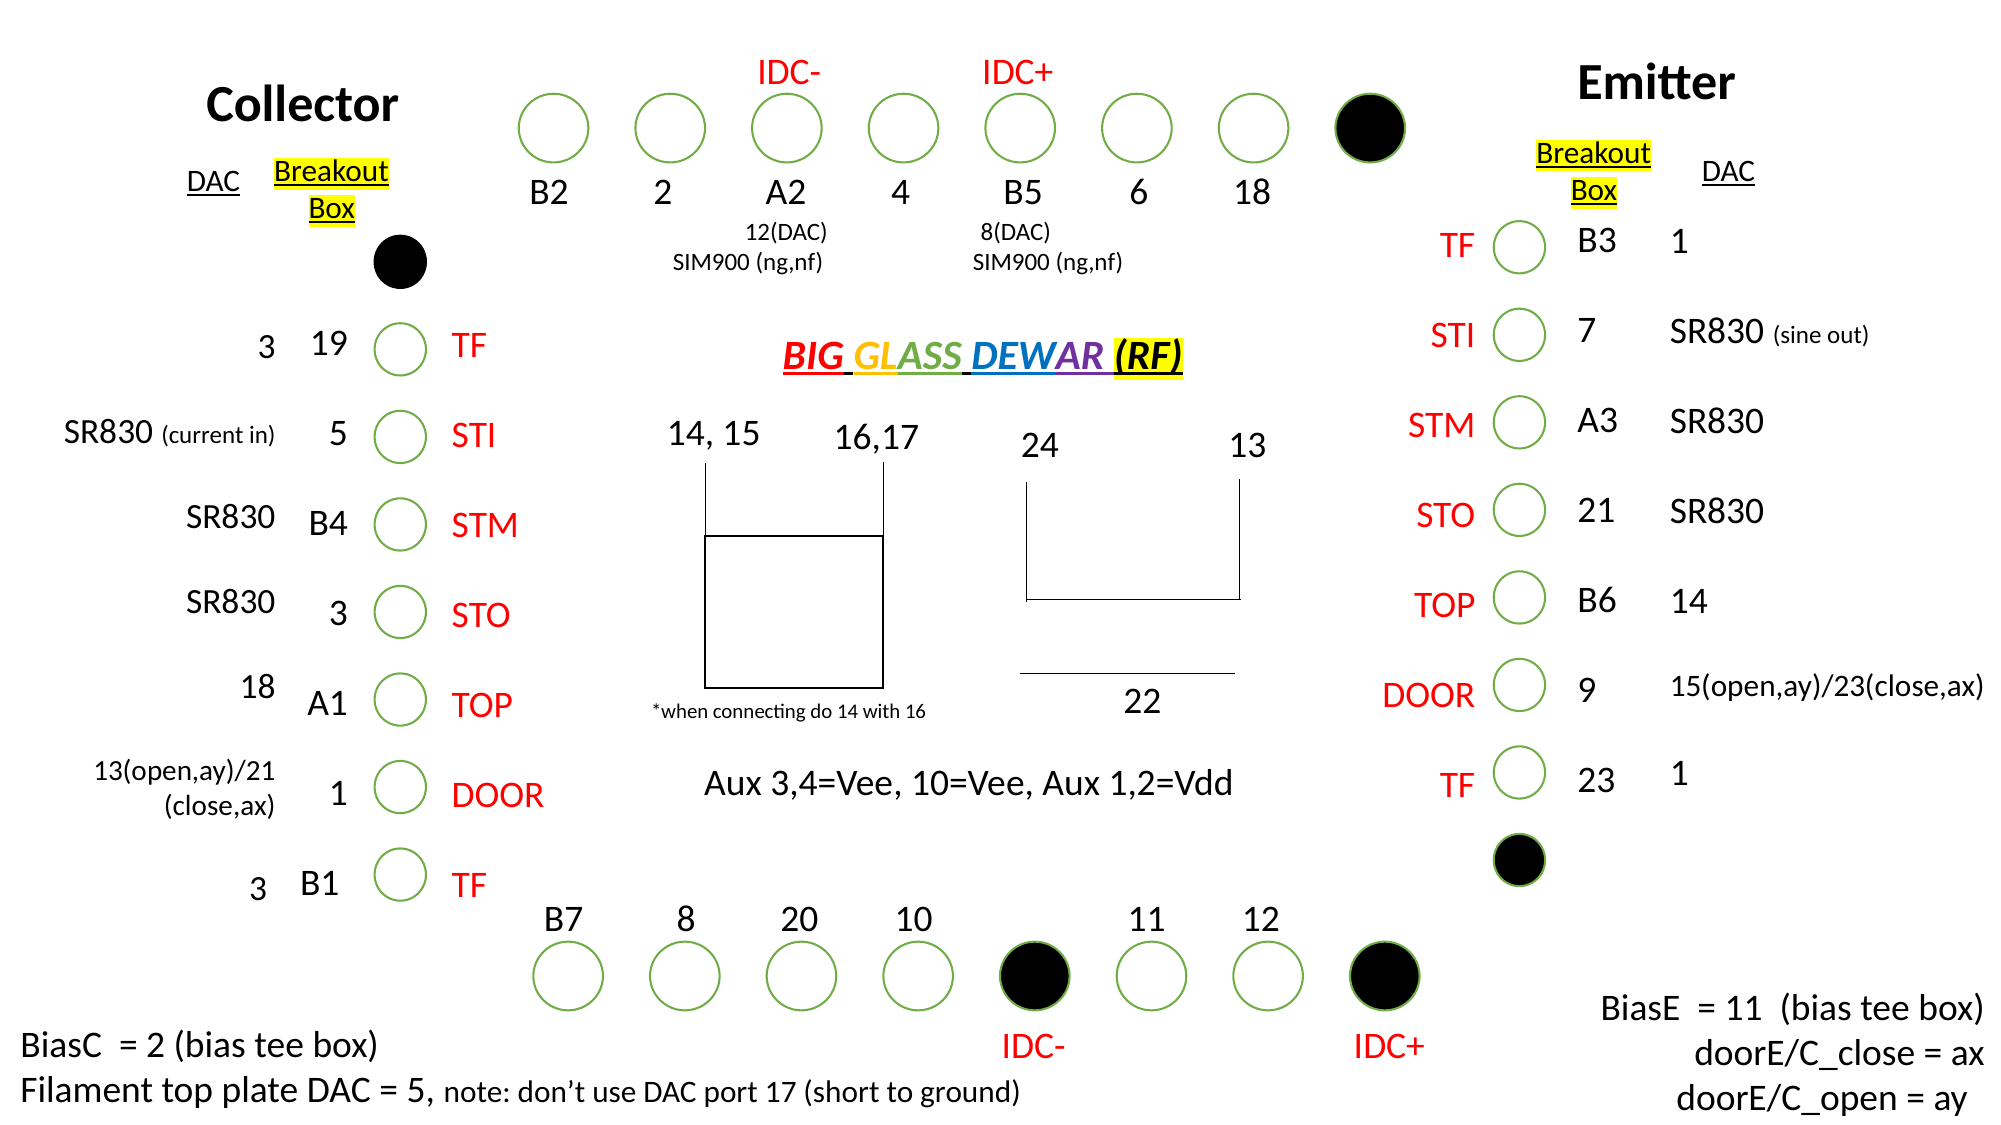

IDC-                   IDC+
Emitter
Collector

Breakout Box
DAC
Breakout Box
DAC
B2          2           A2          4           B5	6          18
B3

7

A3

21

B6

9

23

1

SR830 (sine out)

SR830

SR830

14

15(open,ay)/23(close,ax)

1

12(DAC)	               8(DAC)
SIM900 (ng,nf) 	SIM900 (ng,nf)
TF

STI

STM

STO

TOP

DOOR

TF

19

5

B4

3

A1

1

B1

3

SR830 (current in)

SR830

SR830

18

13(open,ay)/21
(close,ax)

3
TF

STI

STM

STO

TOP

DOOR

TF
BIG GLASS DEWAR (RF)
14, 15
16,17
24
13

22
*when connecting do 14 with 16
Aux 3,4=Vee, 10=Vee, Aux 1,2=Vdd
B7           8          20         10                       11         12

BiasE  = 11  (bias tee box)
doorE/C_close = ax
doorE/C_open = ay

BiasC  = 2 (bias tee box)
Filament top plate DAC = 5, note: don’t use DAC port 17 (short to ground)
	          IDC-                                  IDC+